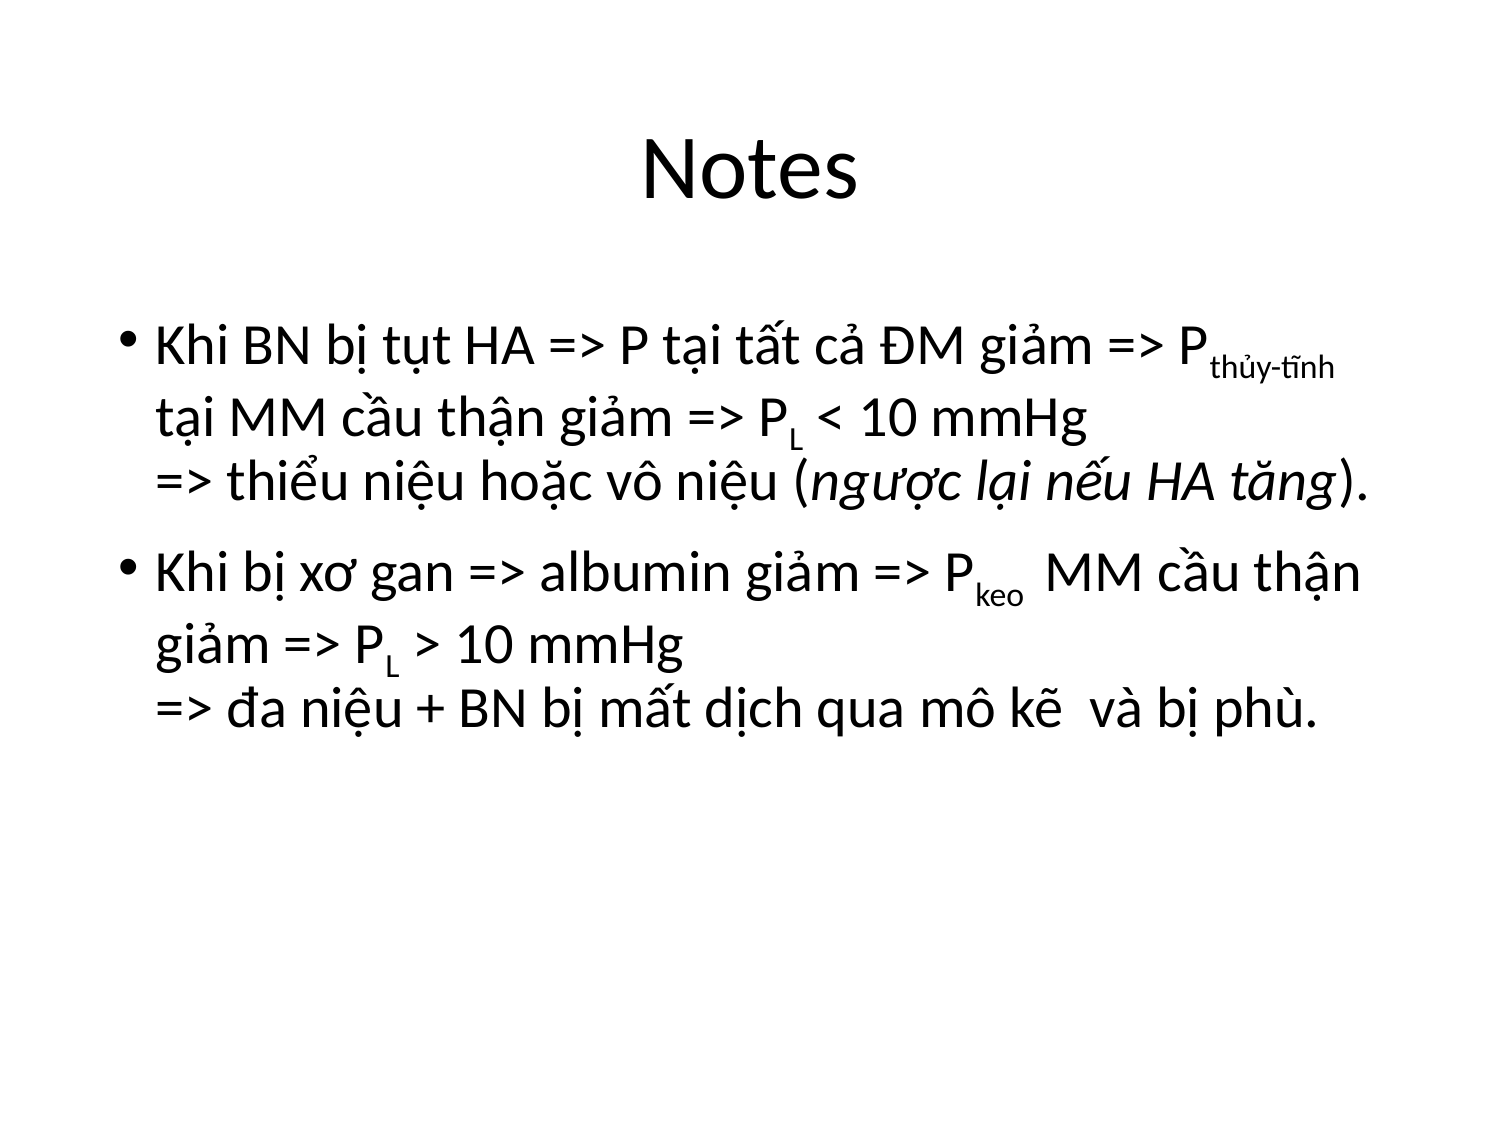

# Notes
Khi BN bị tụt HA => P tại tất cả ĐM giảm => Pthủy-tĩnh tại MM cầu thận giảm => PL < 10 mmHg
=> thiểu niệu hoặc vô niệu (ngược lại nếu HA tăng).
Khi bị xơ gan => albumin giảm => Pkeo  MM cầu thận giảm => PL > 10 mmHg
=> đa niệu + BN bị mất dịch qua mô kẽ  và bị phù.